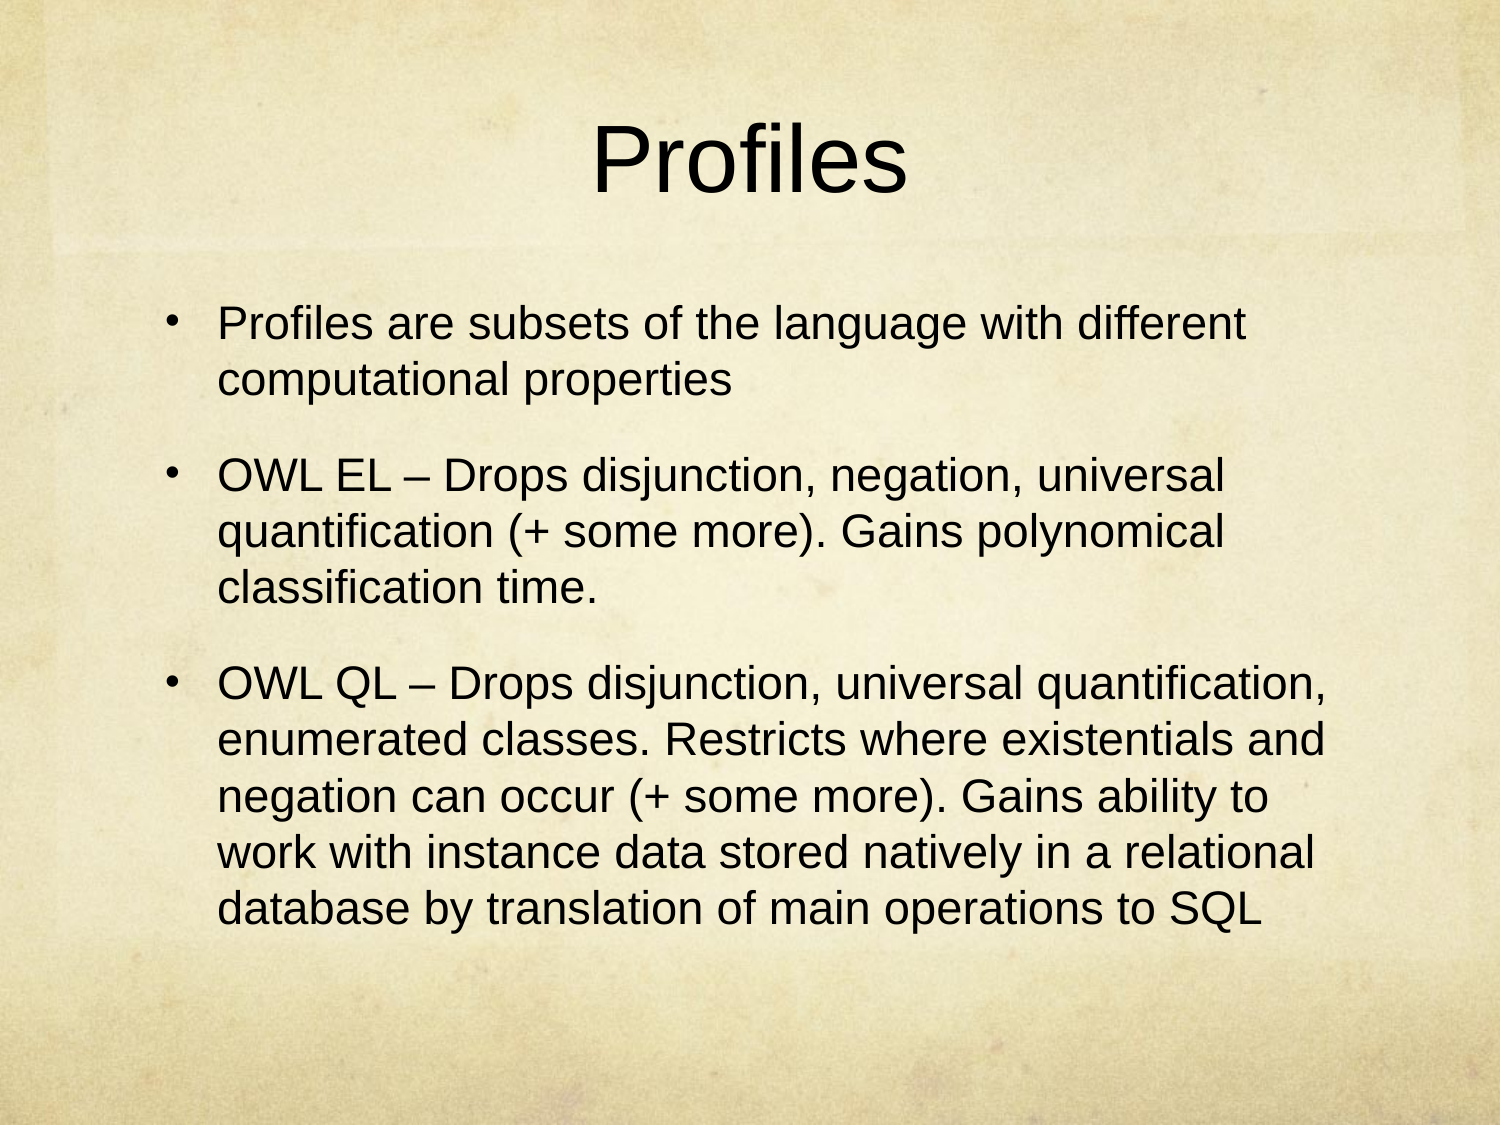

# Profiles
Profiles are subsets of the language with different computational properties
OWL EL – Drops disjunction, negation, universal quantification (+ some more). Gains polynomical classification time.
OWL QL – Drops disjunction, universal quantification, enumerated classes. Restricts where existentials and negation can occur (+ some more). Gains ability to work with instance data stored natively in a relational database by translation of main operations to SQL